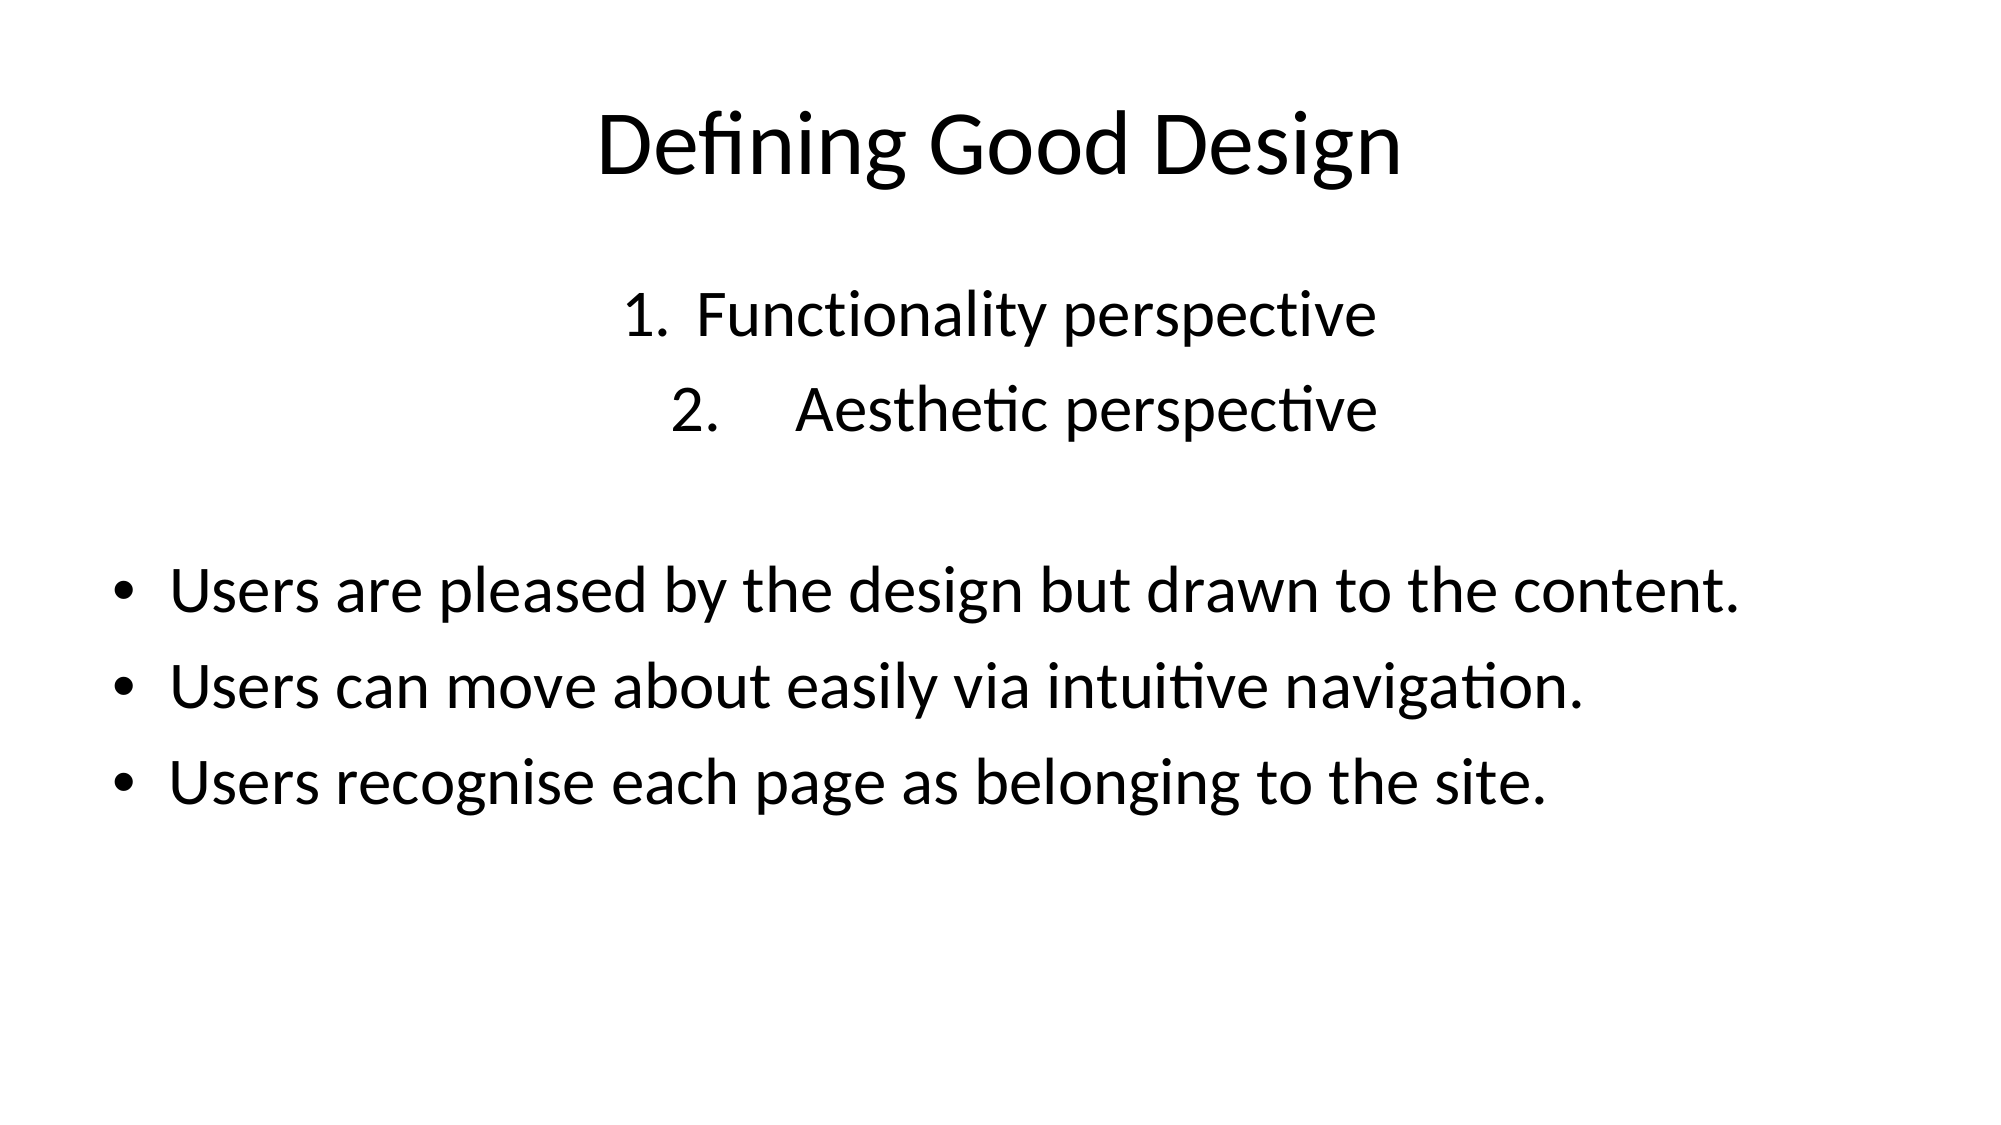

Defining Good Design
1.	Functionality perspective
2.	Aesthetic perspective

•Users are pleased by the design but drawn to the content.
•Users can move about easily via intuitive navigation.
•Users recognise each page as belonging to the site.